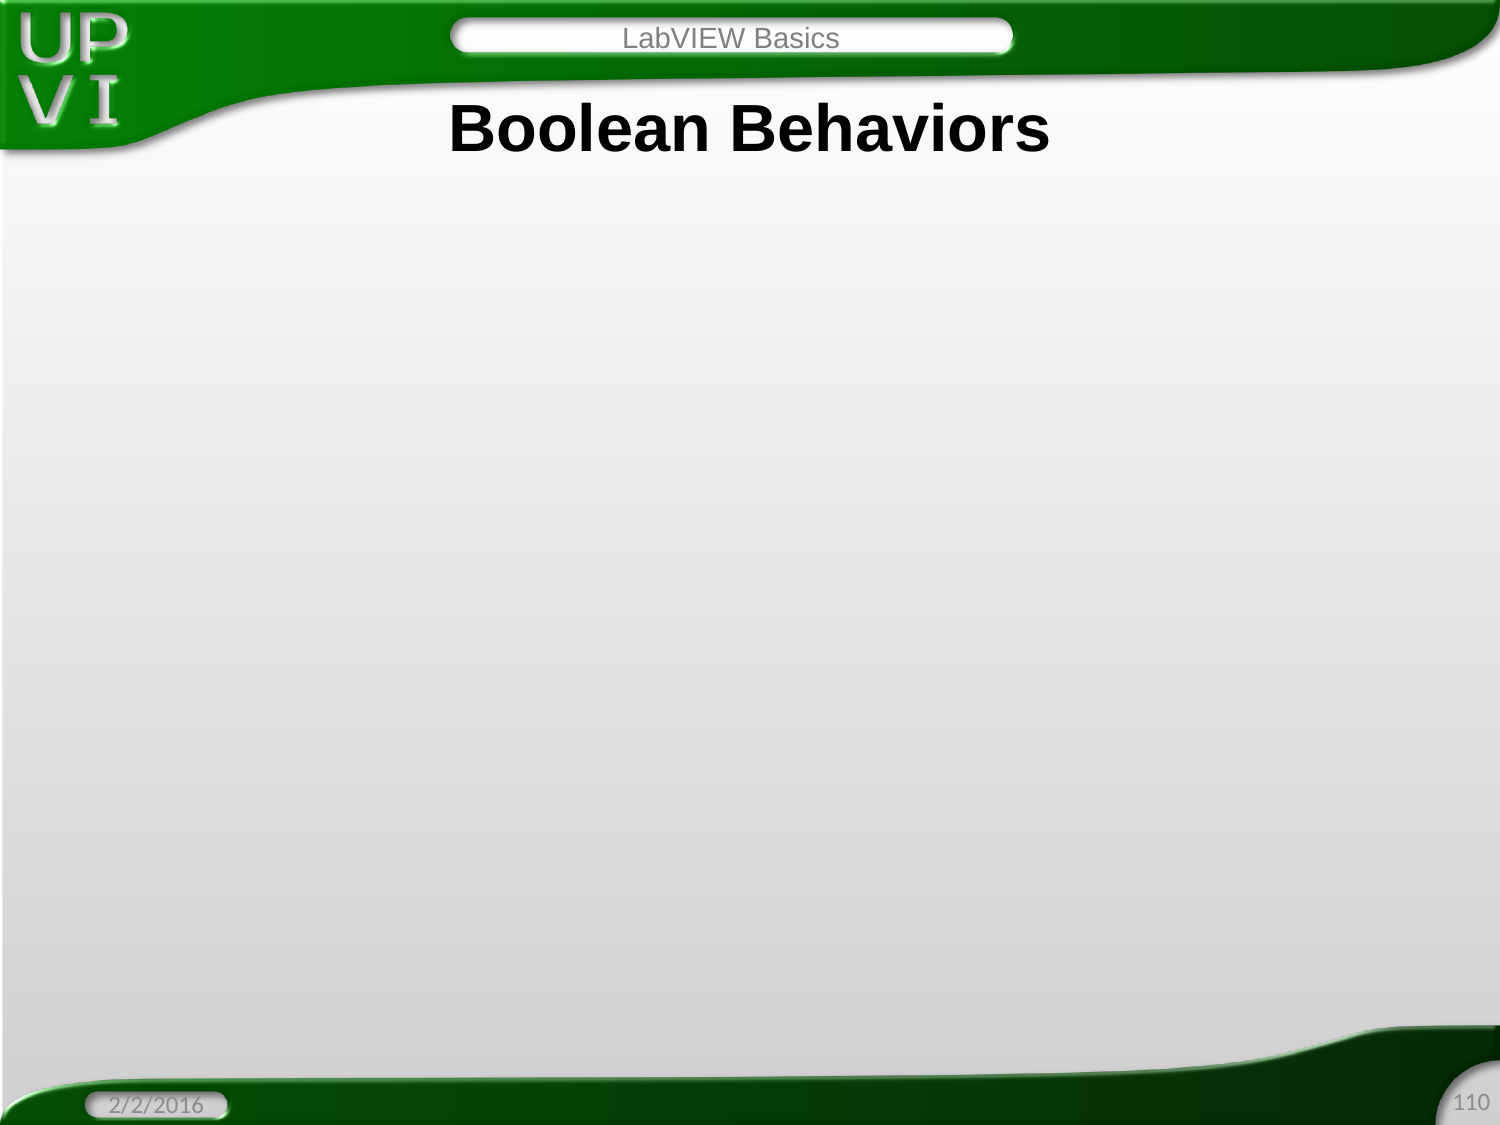

LabVIEW Basics
# Boolean Behaviors

110
2/2/2016